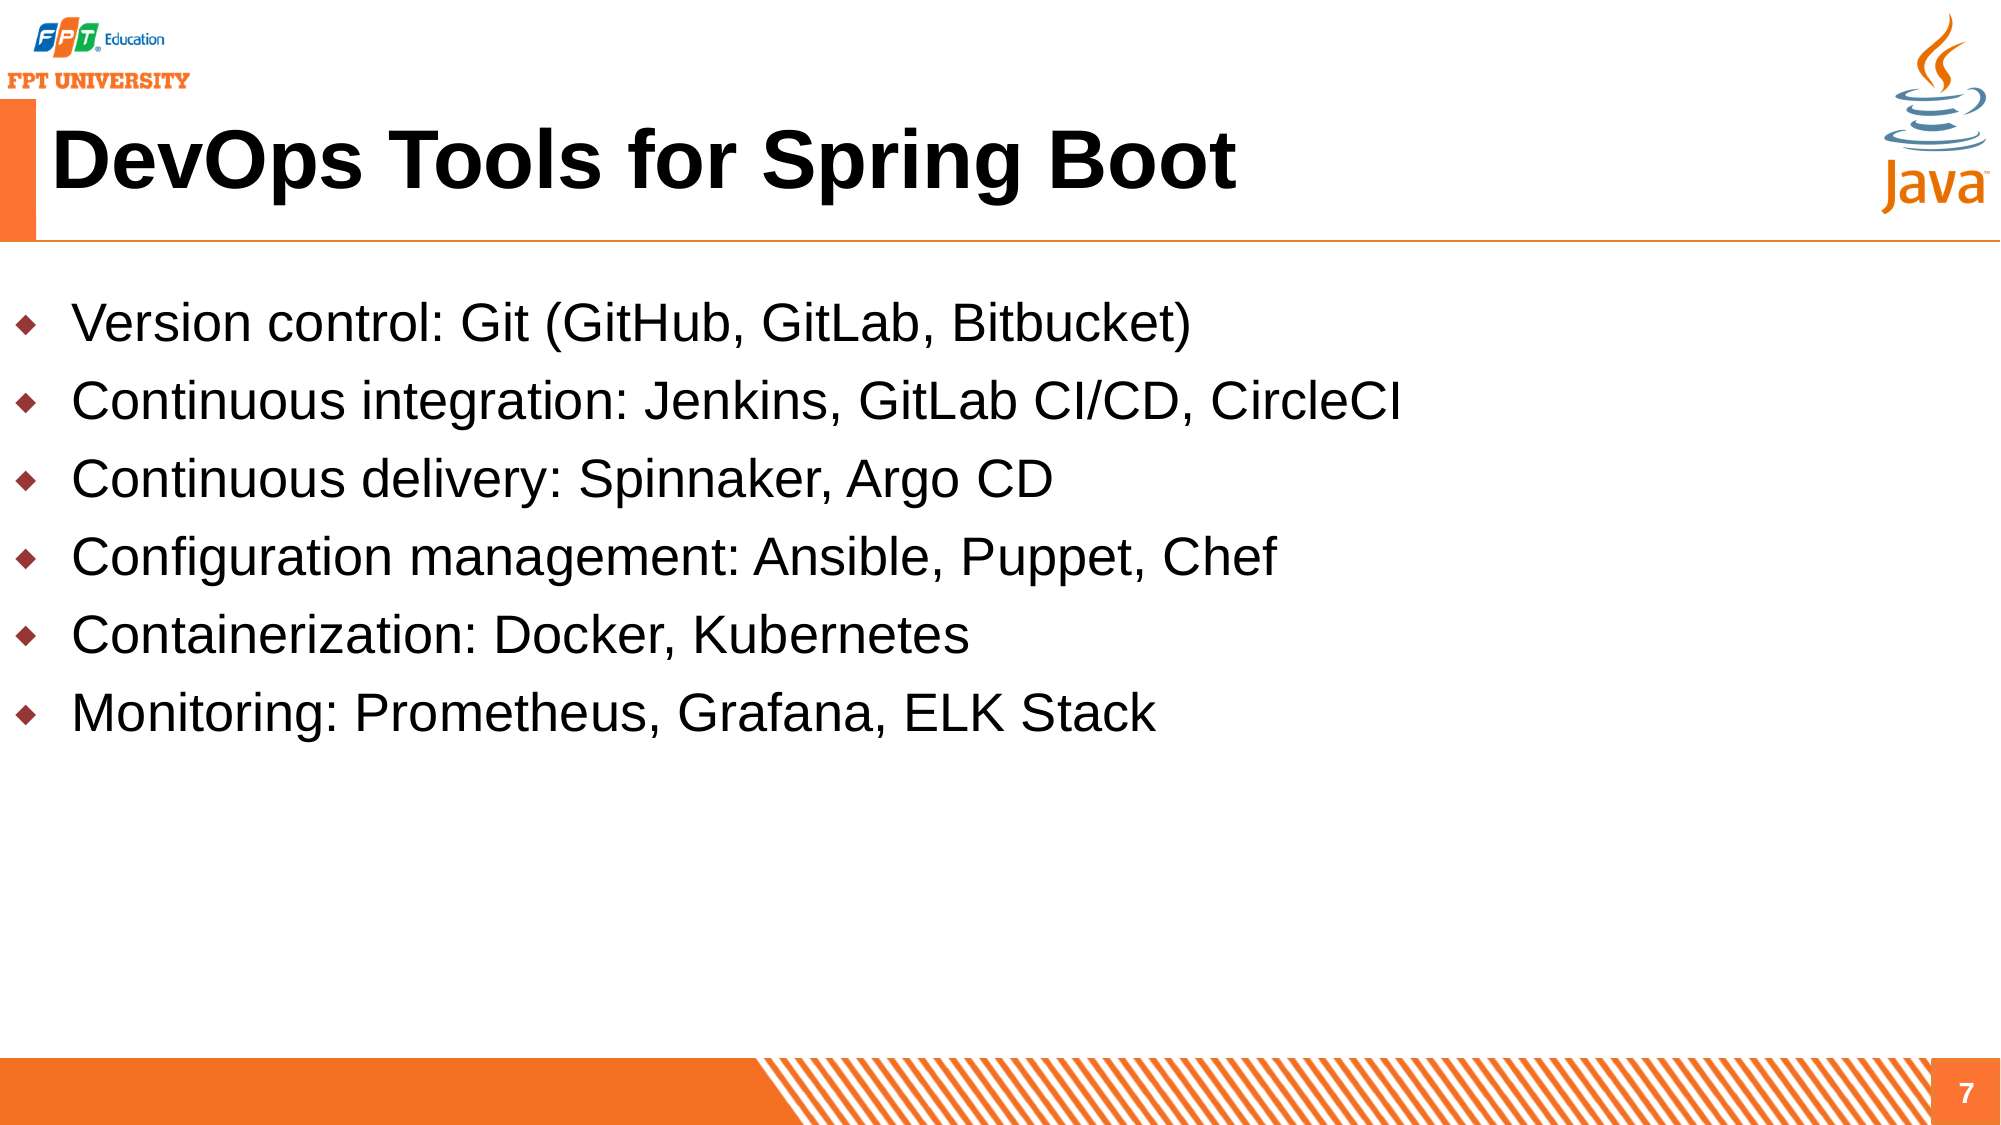

# DevOps Tools for Spring Boot
Version control: Git (GitHub, GitLab, Bitbucket)
Continuous integration: Jenkins, GitLab CI/CD, CircleCI
Continuous delivery: Spinnaker, Argo CD
Configuration management: Ansible, Puppet, Chef
Containerization: Docker, Kubernetes
Monitoring: Prometheus, Grafana, ELK Stack
7